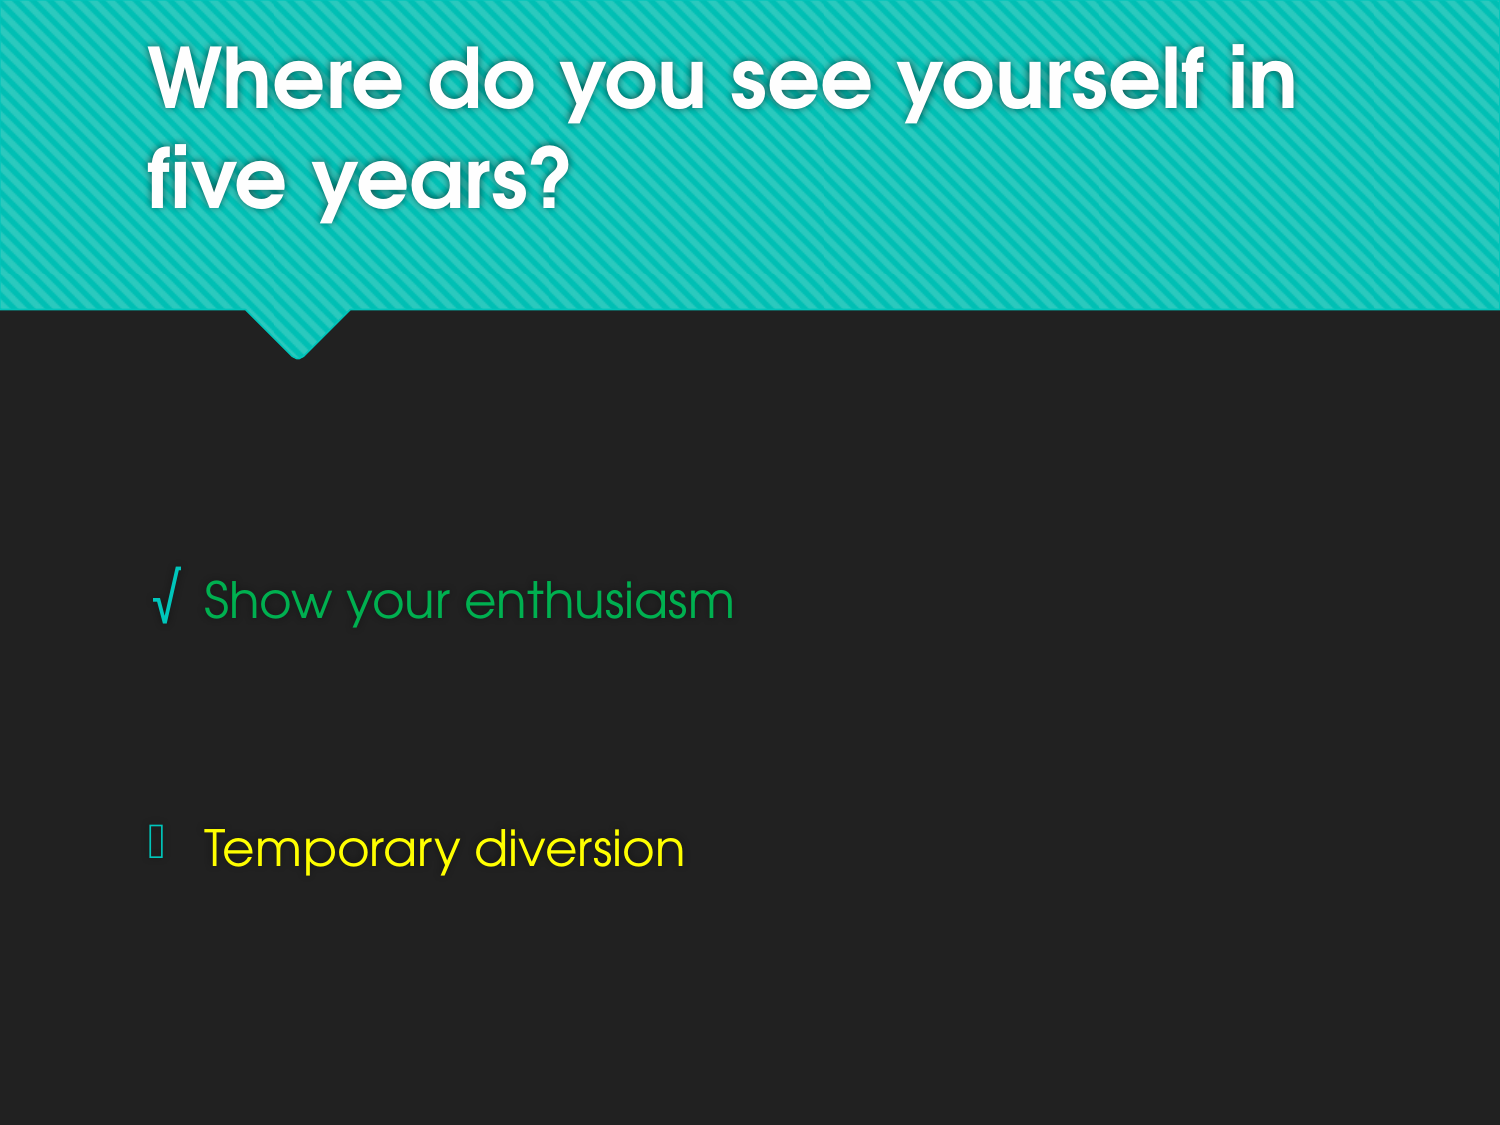

# Where do you see yourself in five years?

Show your enthusiasm

Temporary diversion